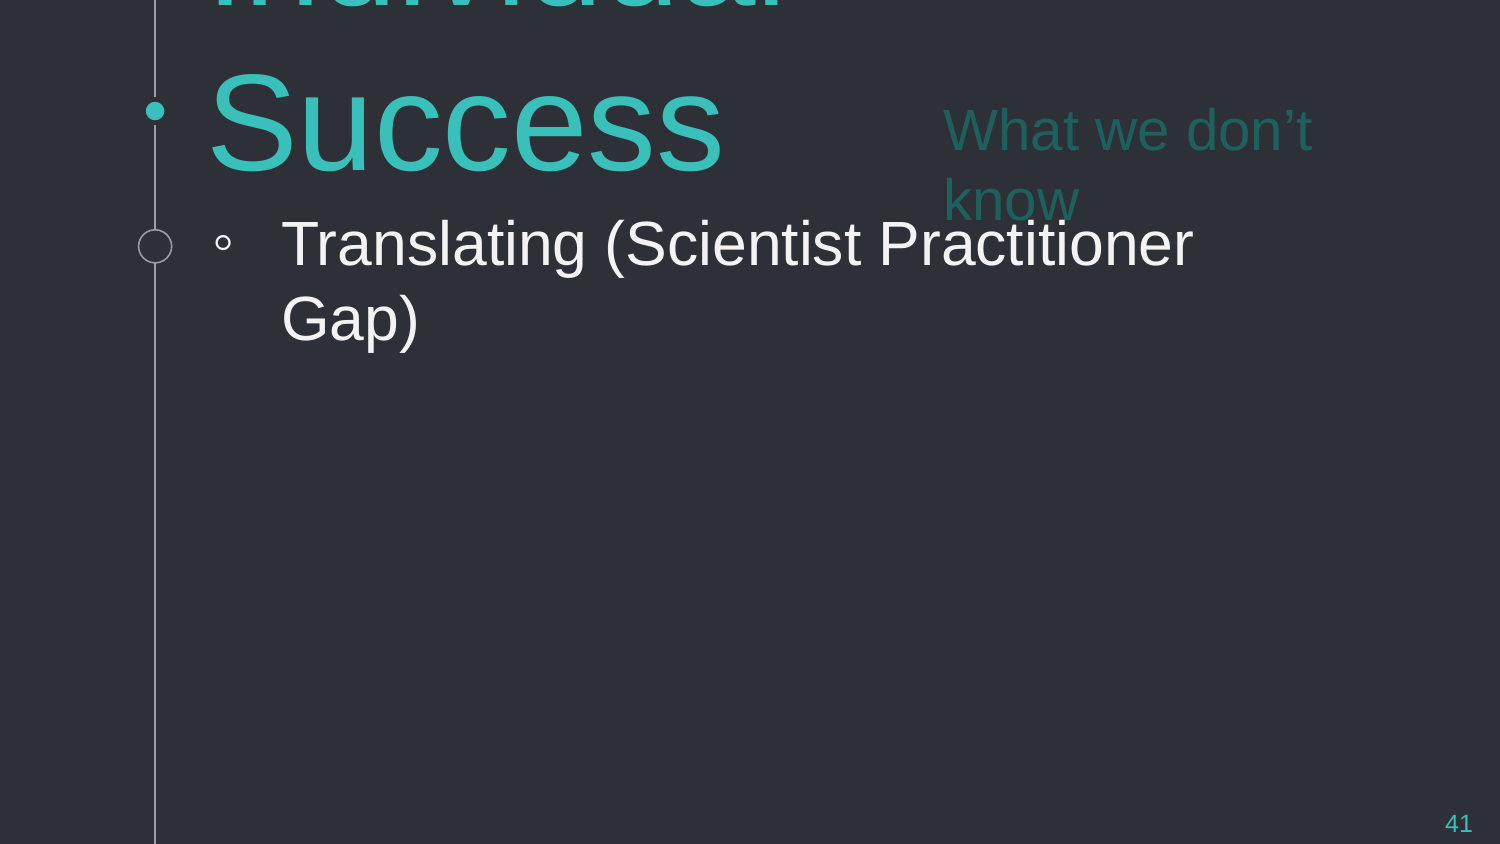

Individual Success
Translating (Scientist Practitioner Gap)
What we don’t know
41